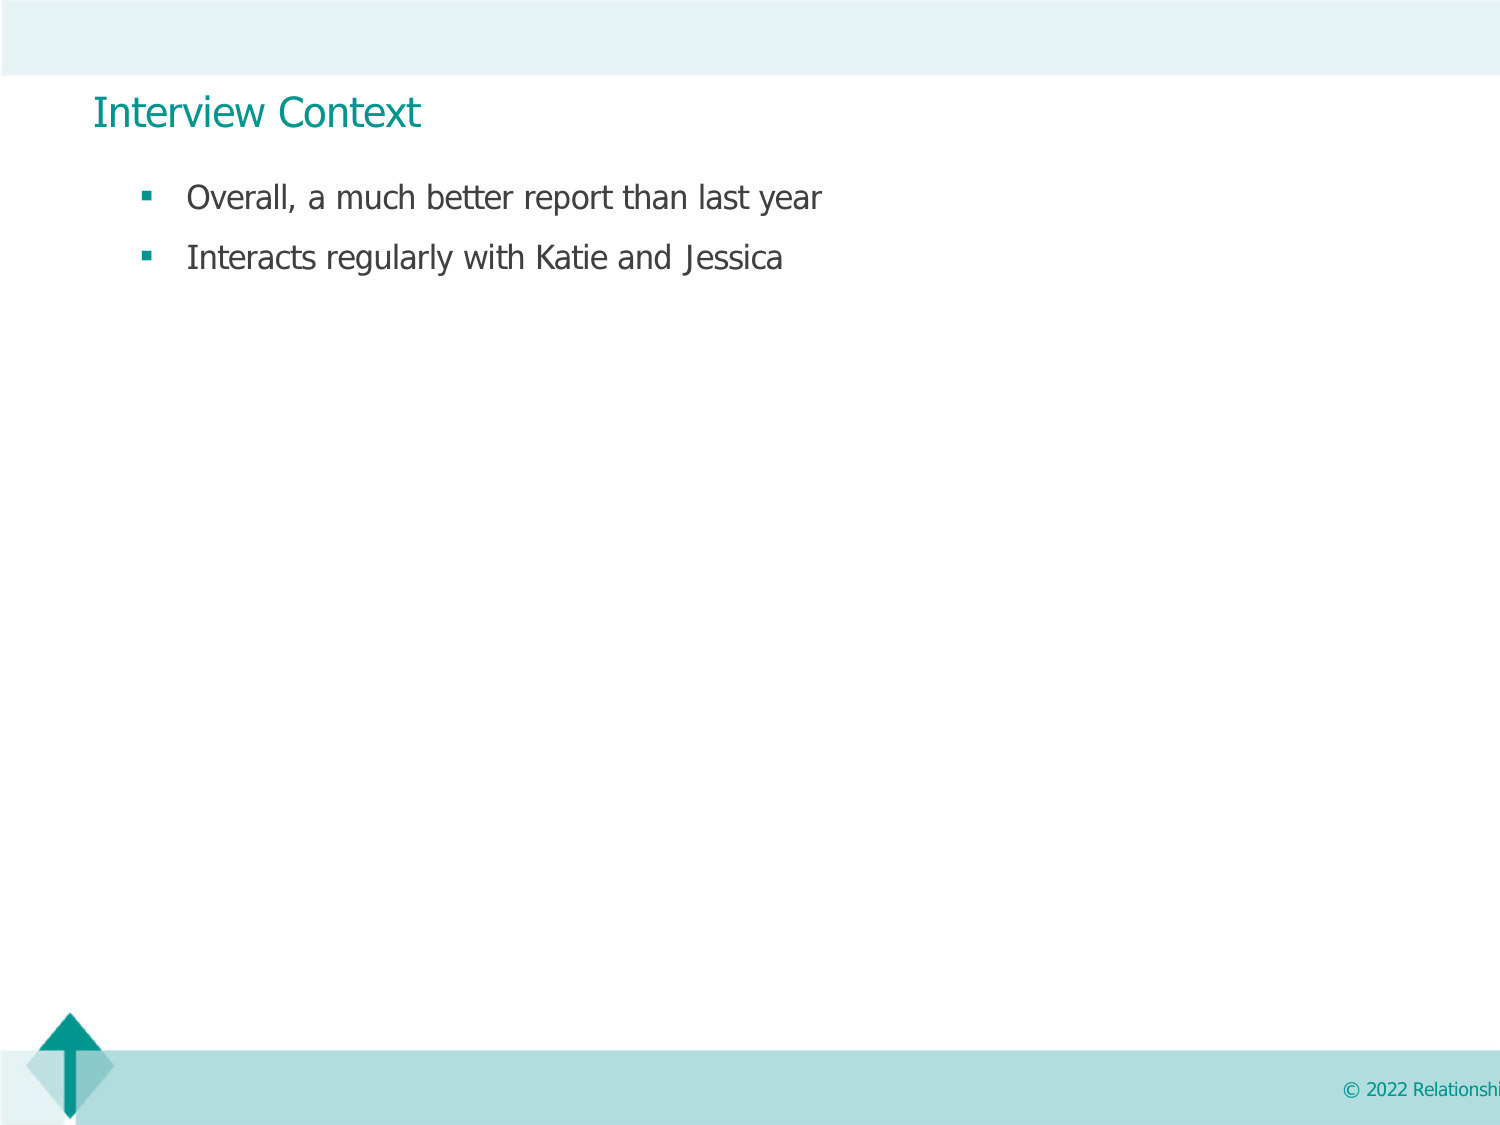

Interview Context
Overall, a much better report than last year
Interacts regularly with Katie and Jessica
© 2022 Relationship Audits & Management®